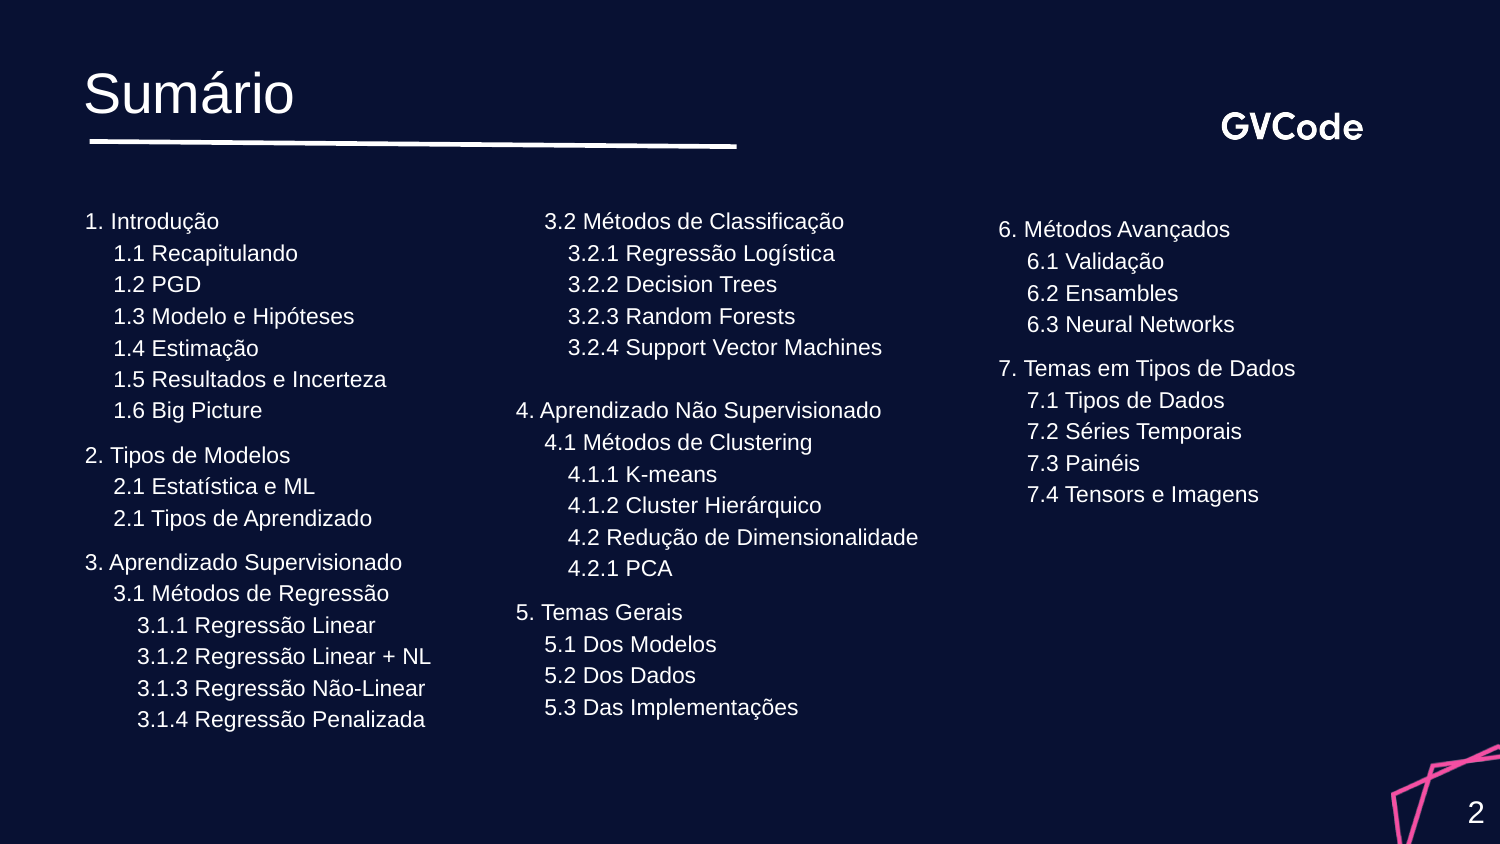

# Sumário

1. Introdução
1.1 Recapitulando
1.2 PGD
1.3 Modelo e Hipóteses
1.4 Estimação
1.5 Resultados e Incerteza
1.6 Big Picture
2. Tipos de Modelos
2.1 Estatística e ML
2.1 Tipos de Aprendizado
3. Aprendizado Supervisionado
3.1 Métodos de Regressão
3.1.1 Regressão Linear
3.1.2 Regressão Linear + NL
3.1.3 Regressão Não-Linear
3.1.4 Regressão Penalizada
3.2 Métodos de Classificação
3.2.1 Regressão Logística
3.2.2 Decision Trees
3.2.3 Random Forests
3.2.4 Support Vector Machines

4. Aprendizado Não Supervisionado
4.1 Métodos de Clustering
4.1.1 K-means
4.1.2 Cluster Hierárquico
4.2 Redução de Dimensionalidade
4.2.1 PCA
5. Temas Gerais
5.1 Dos Modelos
5.2 Dos Dados
5.3 Das Implementações
6. Métodos Avançados
6.1 Validação
6.2 Ensambles
6.3 Neural Networks
7. Temas em Tipos de Dados
7.1 Tipos de Dados
7.2 Séries Temporais
7.3 Painéis
7.4 Tensors e Imagens
2